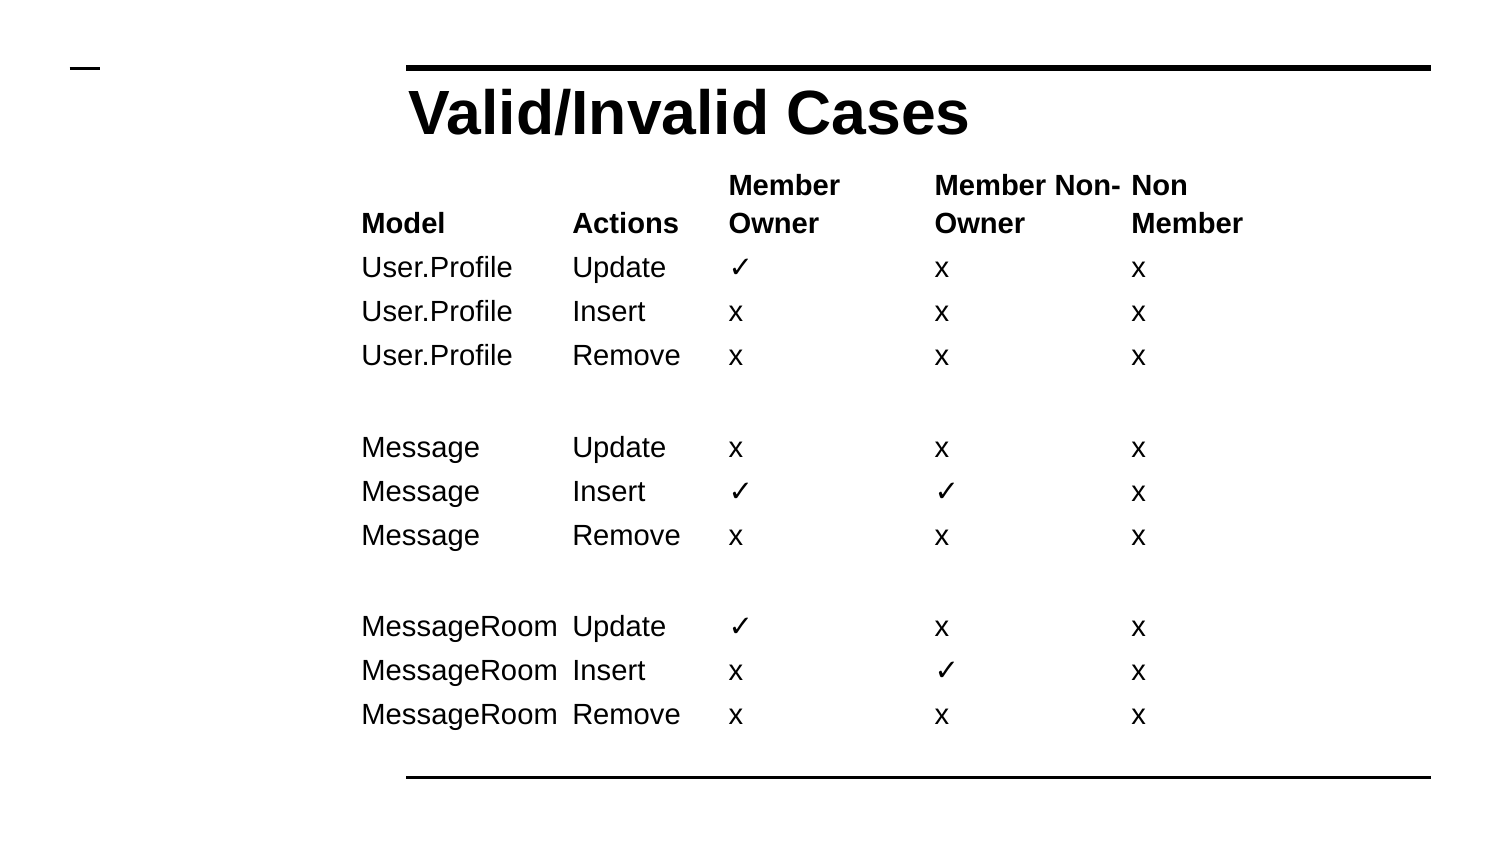

# Valid/Invalid Cases
| Model | Actions | Member Owner | Member Non-Owner | Non Member |
| --- | --- | --- | --- | --- |
| User.Profile | Update | ✓ | x | x |
| User.Profile | Insert | x | x | x |
| User.Profile | Remove | x | x | x |
|  |  |  |  |  |
| Message | Update | x | x | x |
| Message | Insert | ✓ | ✓ | x |
| Message | Remove | x | x | x |
|  |  |  |  |  |
| MessageRoom | Update | ✓ | x | x |
| MessageRoom | Insert | x | ✓ | x |
| MessageRoom | Remove | x | x | x |